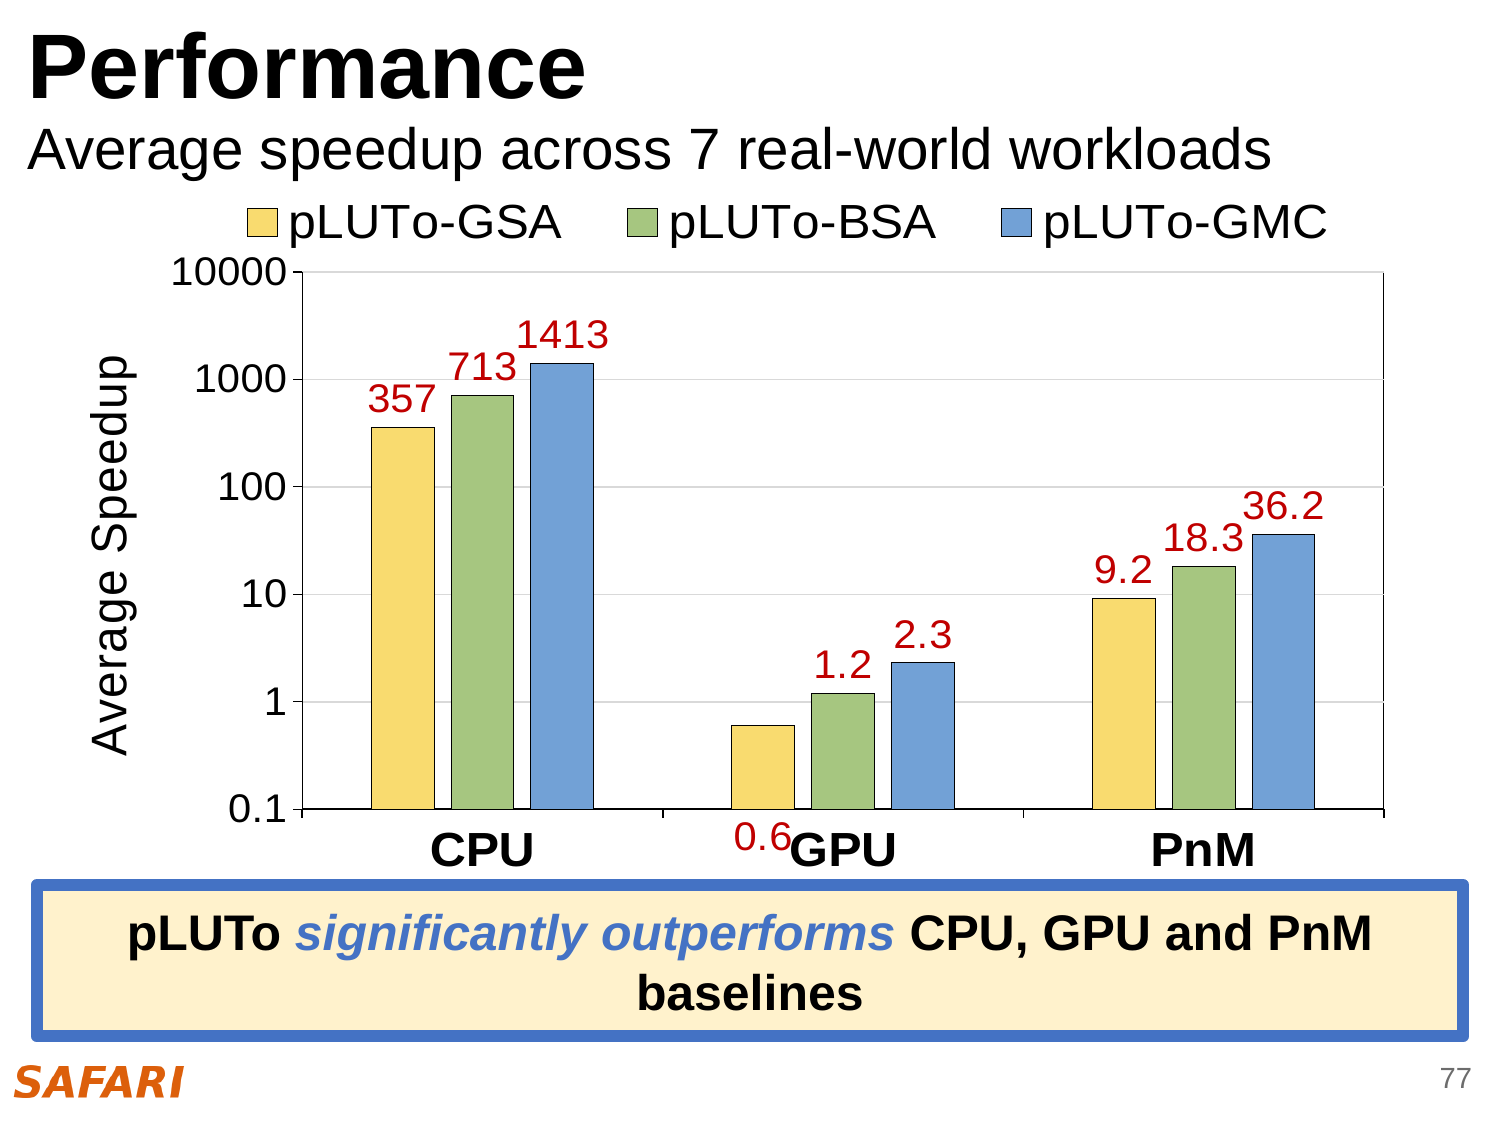

Performance
Average speedup across 7 real-world workloads

### Chart

| Category | pLUTo-GSA | pLUTo-BSA | pLUTo-GMC |
|---|---|---|---|
| CPU | 357.0 | 713.0 | 1413.0 |
| GPU | 0.6 | 1.2 | 2.3 |
| PnM | 9.2 | 18.3 | 36.2 |
pLUTo significantly outperforms CPU, GPU and PnM baselines
77